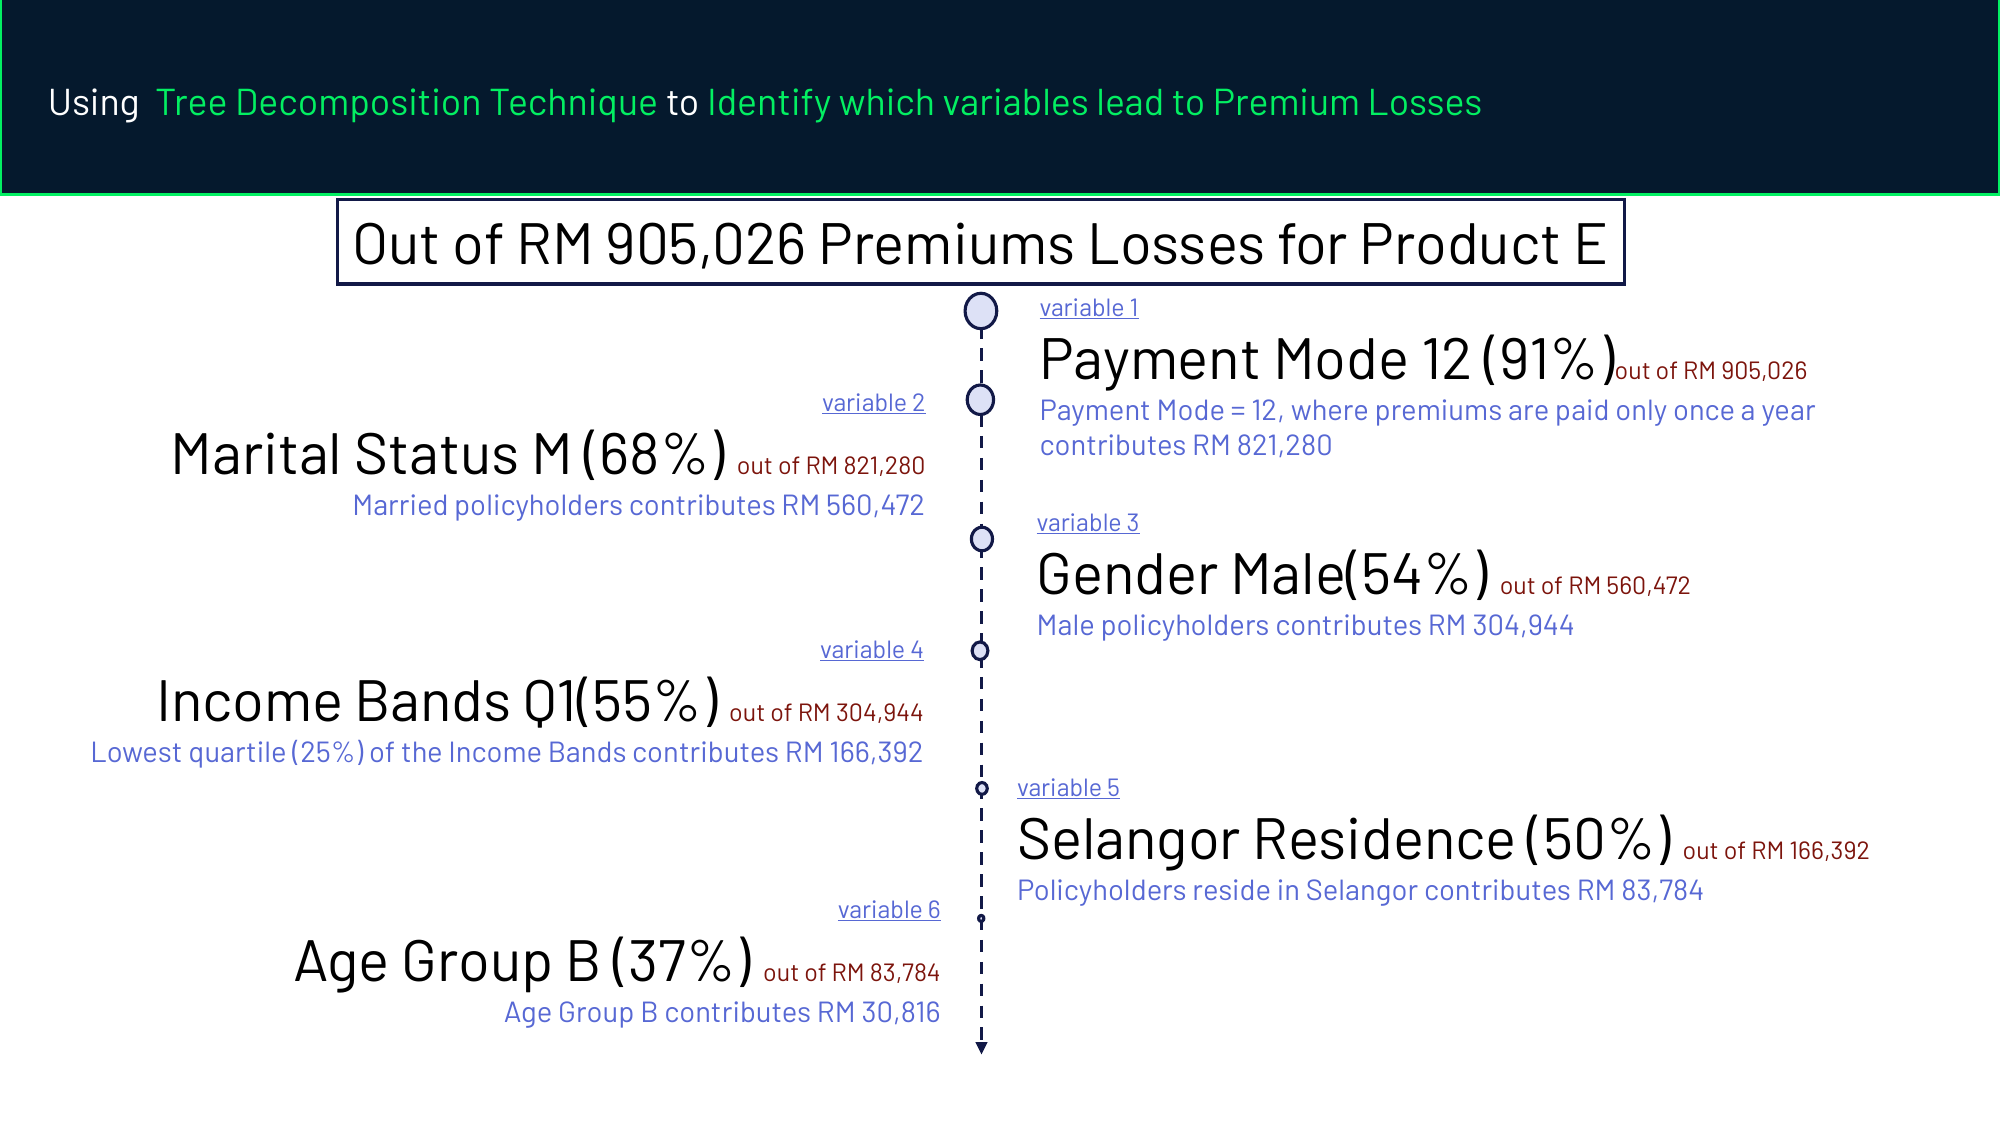

Using  Tree Decomposition Technique to Identify which variables lead to Premium Losses
Out of RM 905,026 Premiums Losses for Product E
variable 1
Payment Mode 12 (91%)out of RM 905,026
Payment Mode = 12, where premiums are paid only once a year
contributes RM 821,280

variable 2
Marital Status M (68%) out of RM 821,280
Married policyholders contributes RM 560,472
variable 3
Gender Male(54%) out of RM 560,472
Male policyholders contributes RM 304,944
variable 4
Income Bands Q1(55%) out of RM 304,944
Lowest quartile (25%) of the Income Bands contributes RM 166,392
variable 5
Selangor Residence (50%) out of RM 166,392
Policyholders reside in Selangor contributes RM 83,784
variable 6
Age Group B (37%) out of RM 83,784
Age Group B contributes RM 30,816